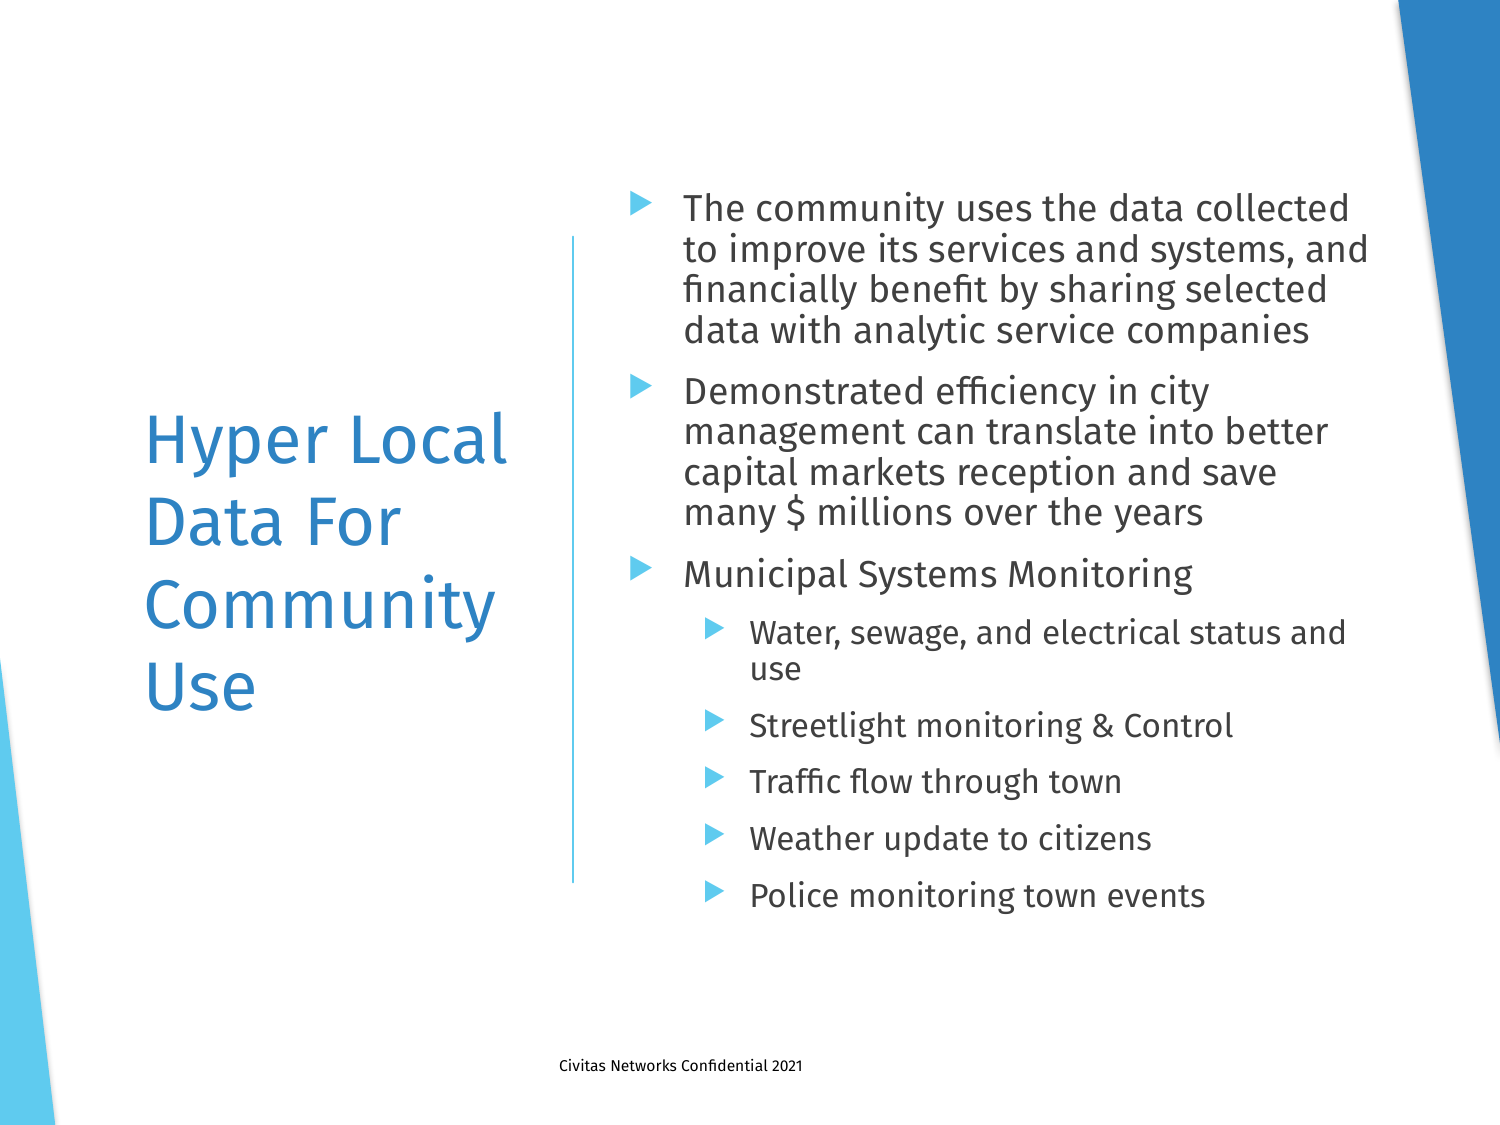

The community uses the data collected to improve its services and systems, and financially benefit by sharing selected data with analytic service companies
Demonstrated efficiency in city management can translate into better capital markets reception and save many $ millions over the years
Municipal Systems Monitoring
Water, sewage, and electrical status and use
Streetlight monitoring & Control
Traffic flow through town
Weather update to citizens
Police monitoring town events

# Hyper Local Data For Community Use

Civitas Networks Confidential 2021